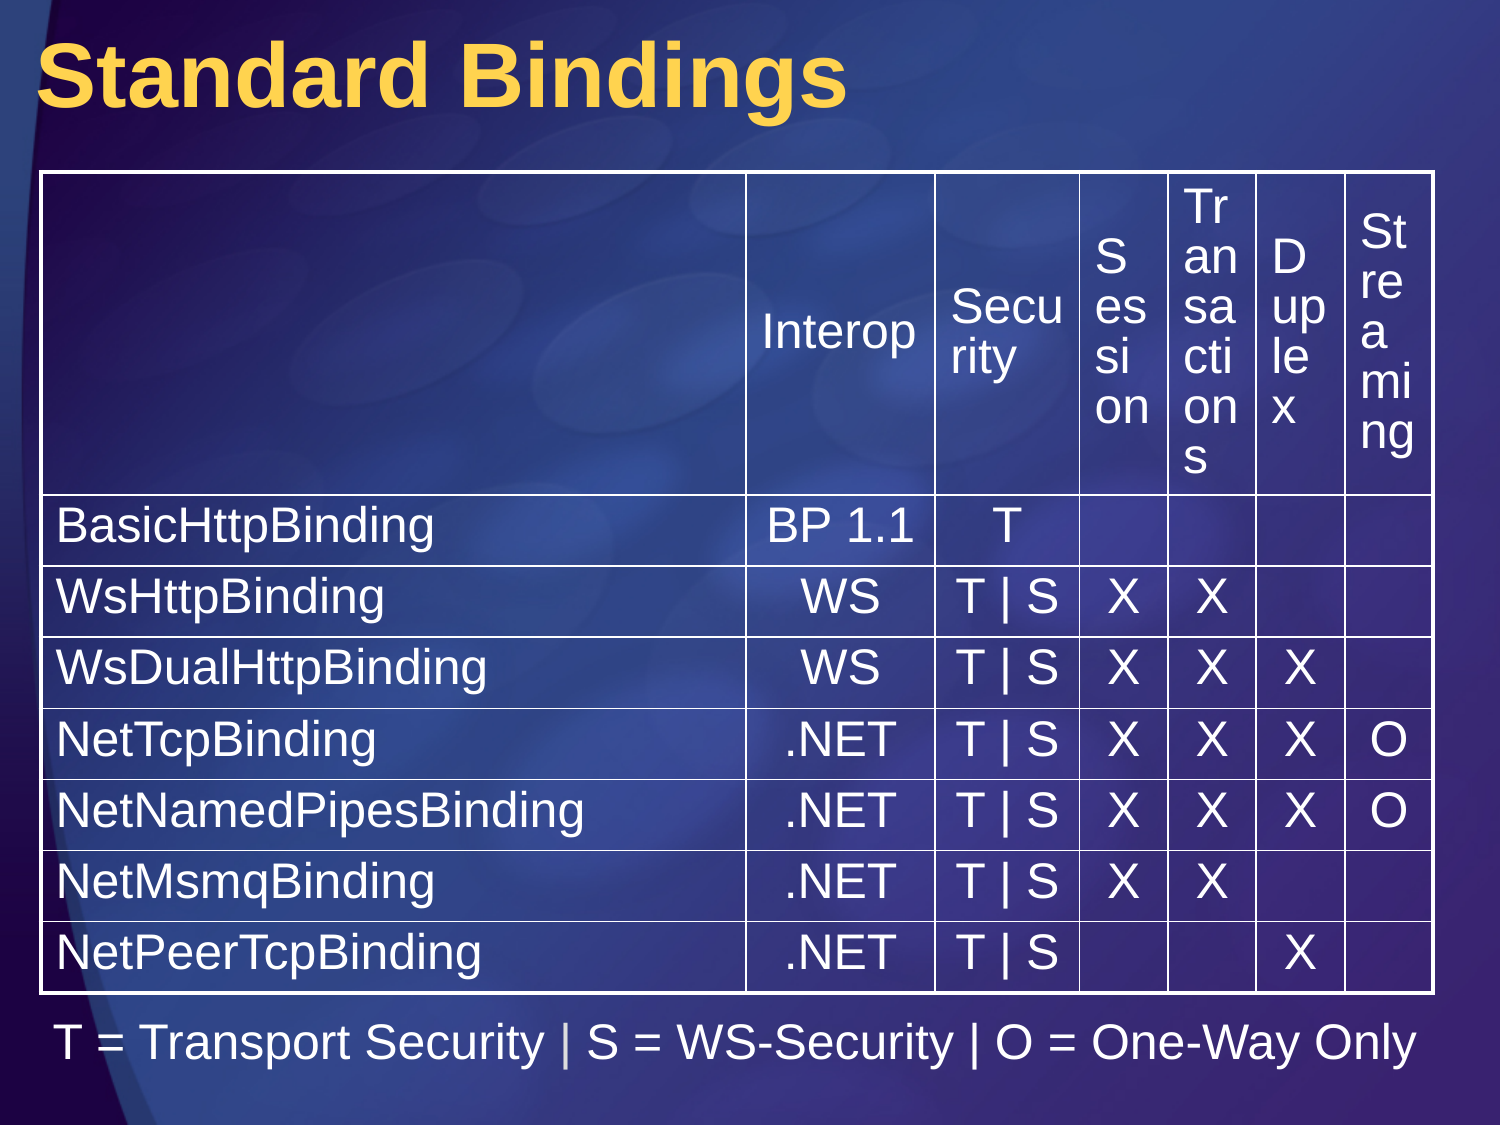

# Standard Bindings
|  | Interop | Security | Session | Transactions | Duplex | Streaming |
| --- | --- | --- | --- | --- | --- | --- |
| BasicHttpBinding | BP 1.1 | T |  |  |  |  |
| WsHttpBinding | WS | T | S | X | X |  |  |
| WsDualHttpBinding | WS | T | S | X | X | X |  |
| NetTcpBinding | .NET | T | S | X | X | X | O |
| NetNamedPipesBinding | .NET | T | S | X | X | X | O |
| NetMsmqBinding | .NET | T | S | X | X |  |  |
| NetPeerTcpBinding | .NET | T | S |  |  | X |  |
T = Transport Security | S = WS-Security | O = One-Way Only